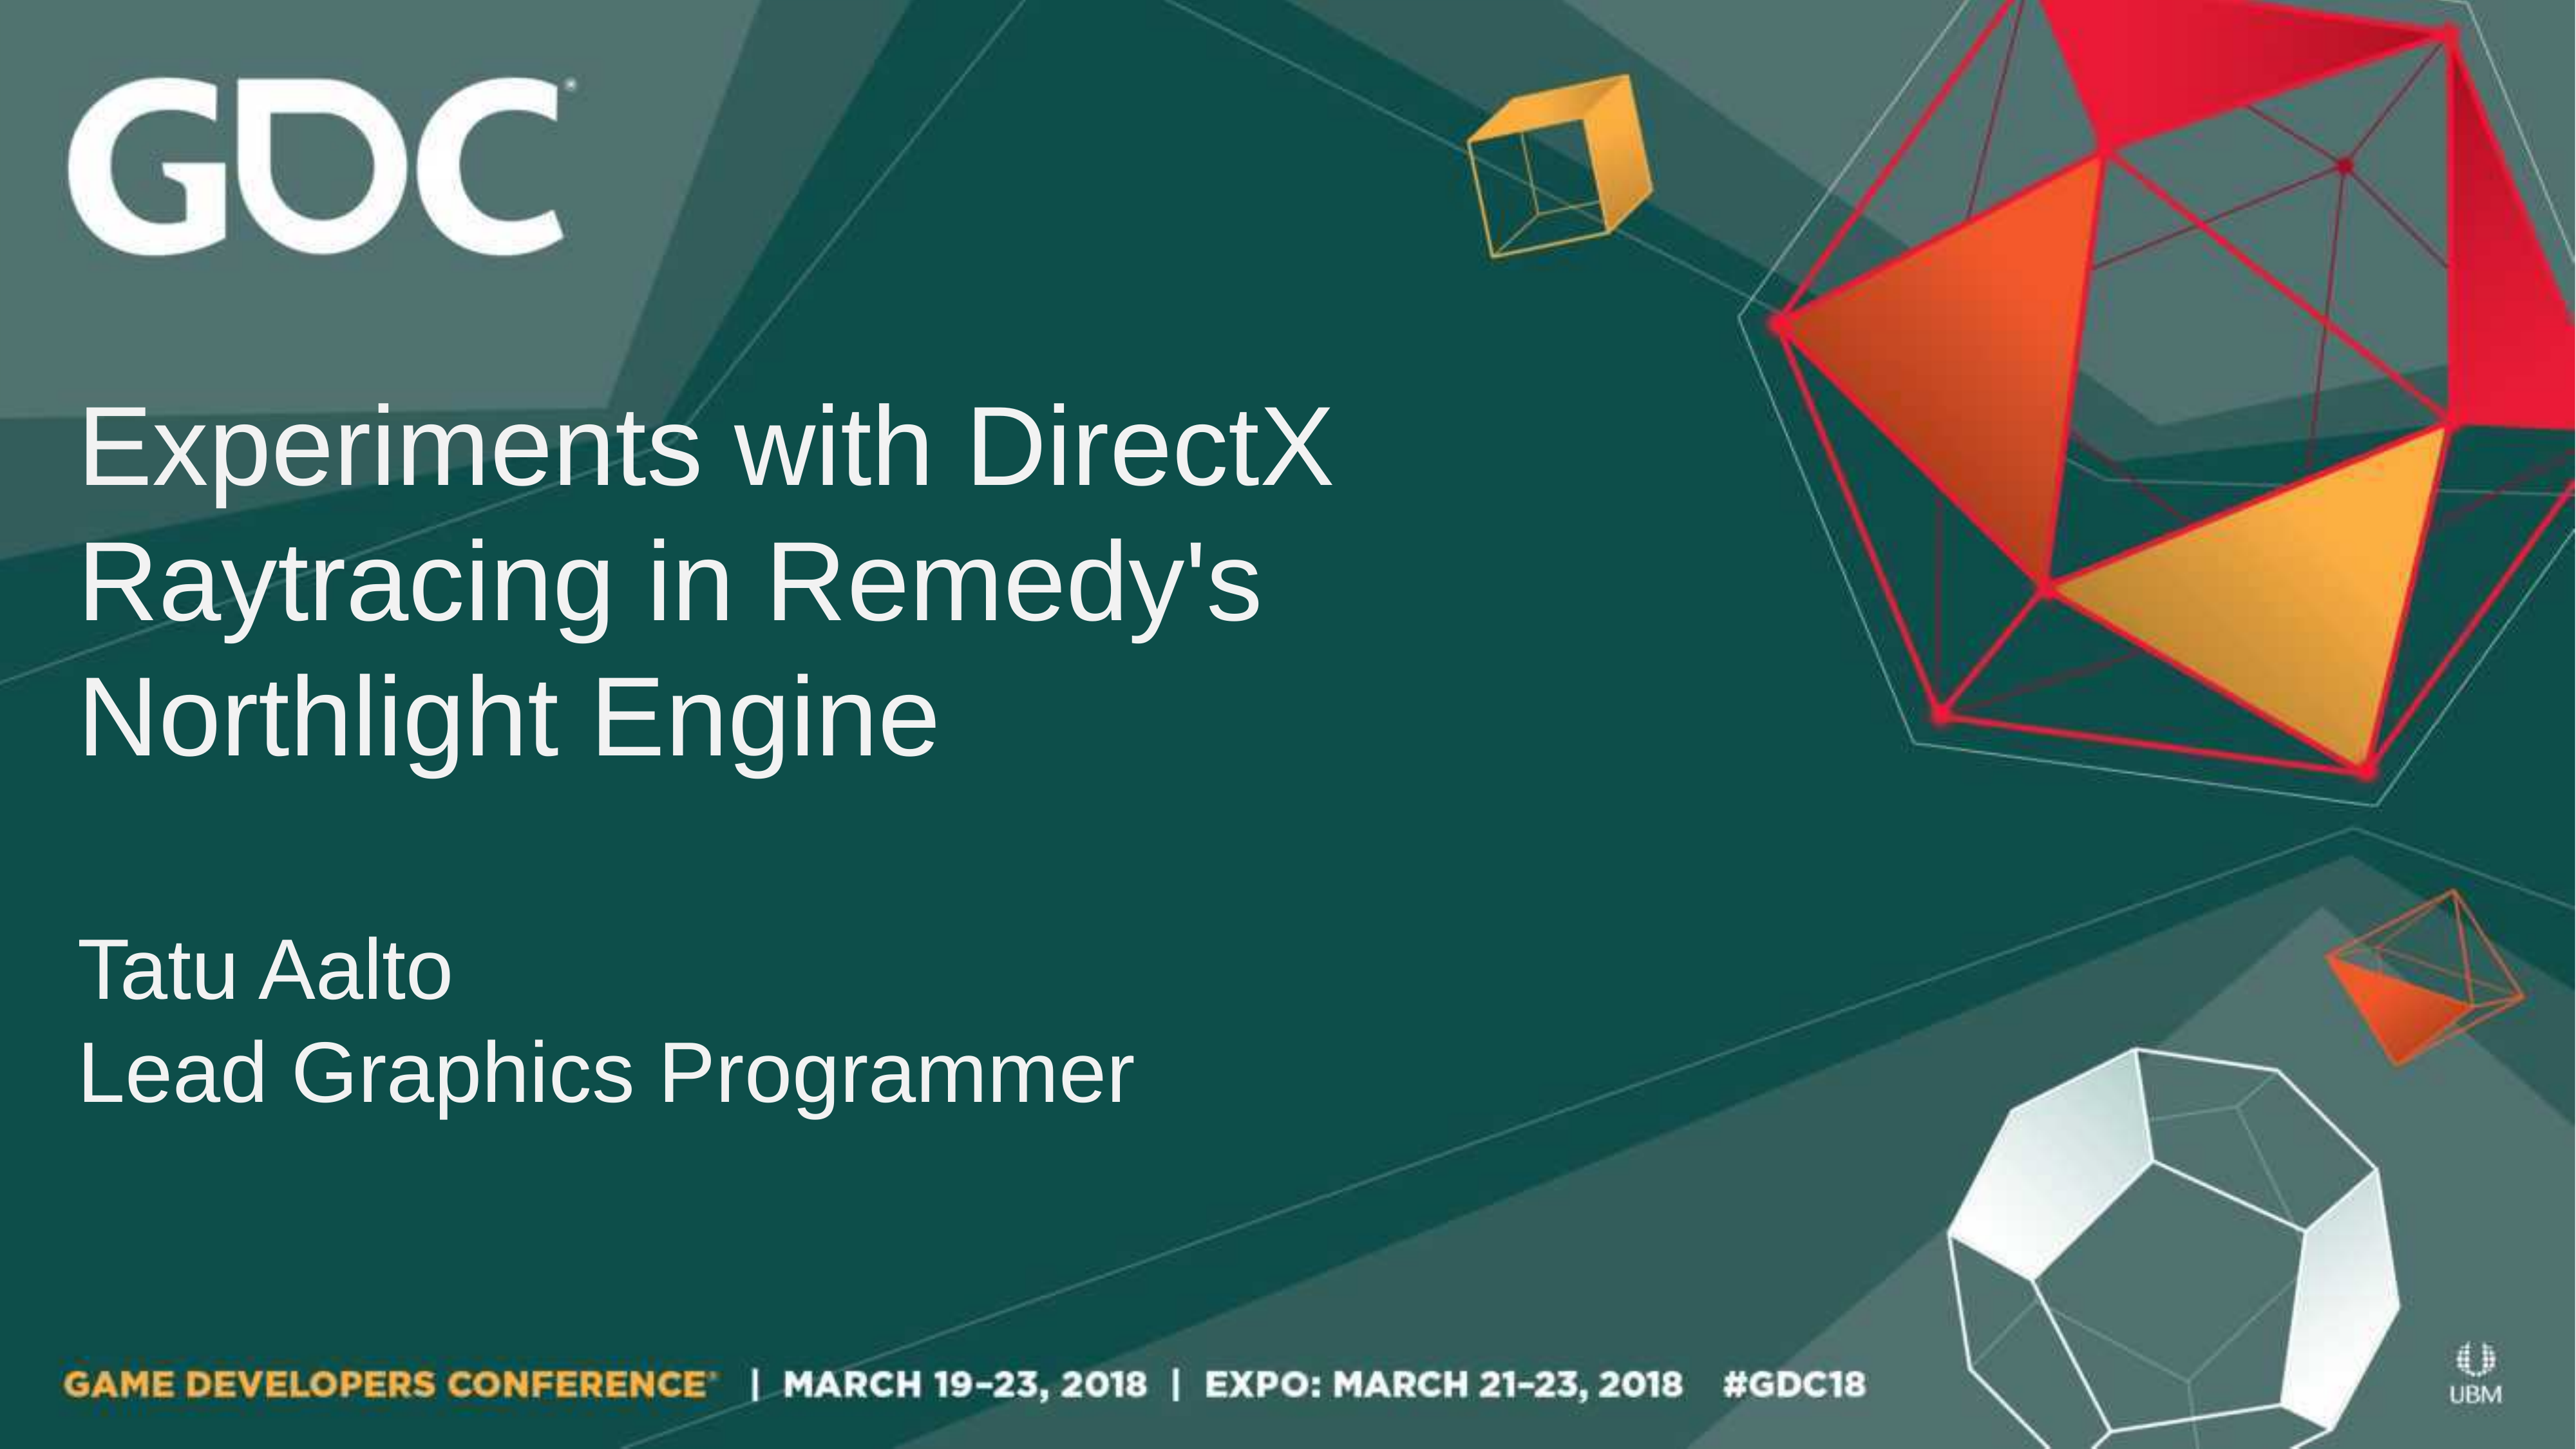

Experiments with DirectX Raytracing in Remedy's Northlight Engine

Tatu Aalto
Lead Graphics Programmer